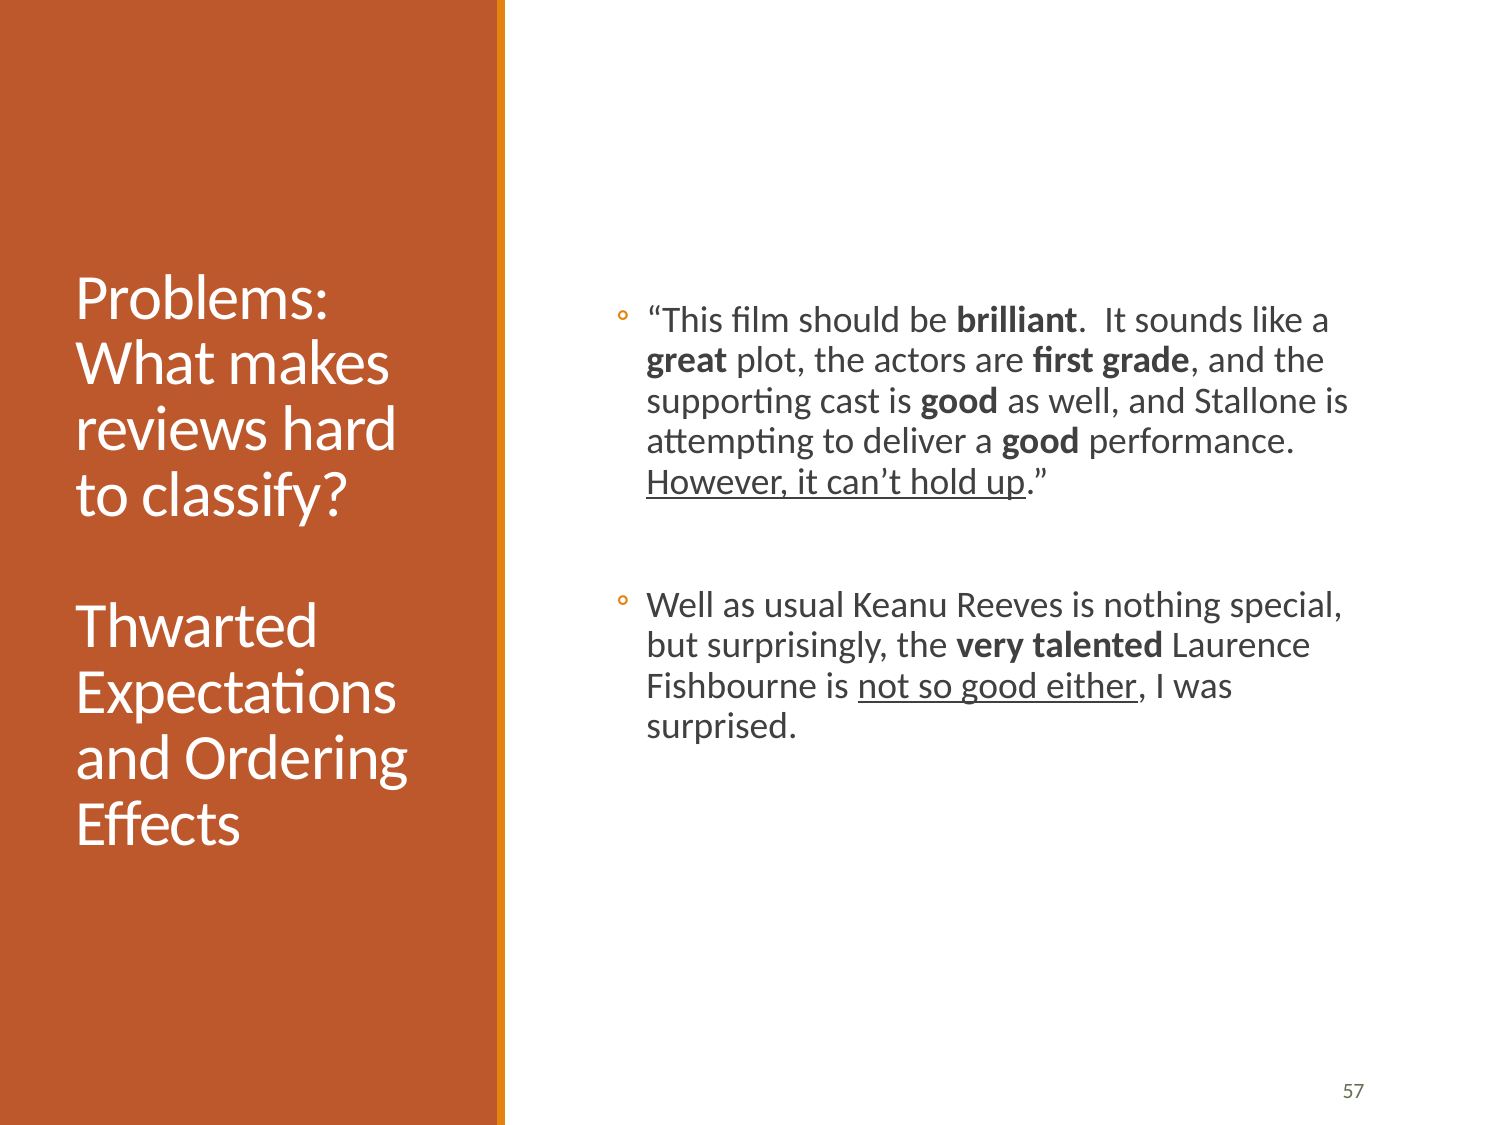

# Problems: What makes reviews hard to classify? Thwarted Expectations and Ordering Effects
“This film should be brilliant.  It sounds like a great plot, the actors are first grade, and the supporting cast is good as well, and Stallone is attempting to deliver a good performance. However, it can’t hold up.”

Well as usual Keanu Reeves is nothing special, but surprisingly, the very talented Laurence Fishbourne is not so good either, I was surprised.

57